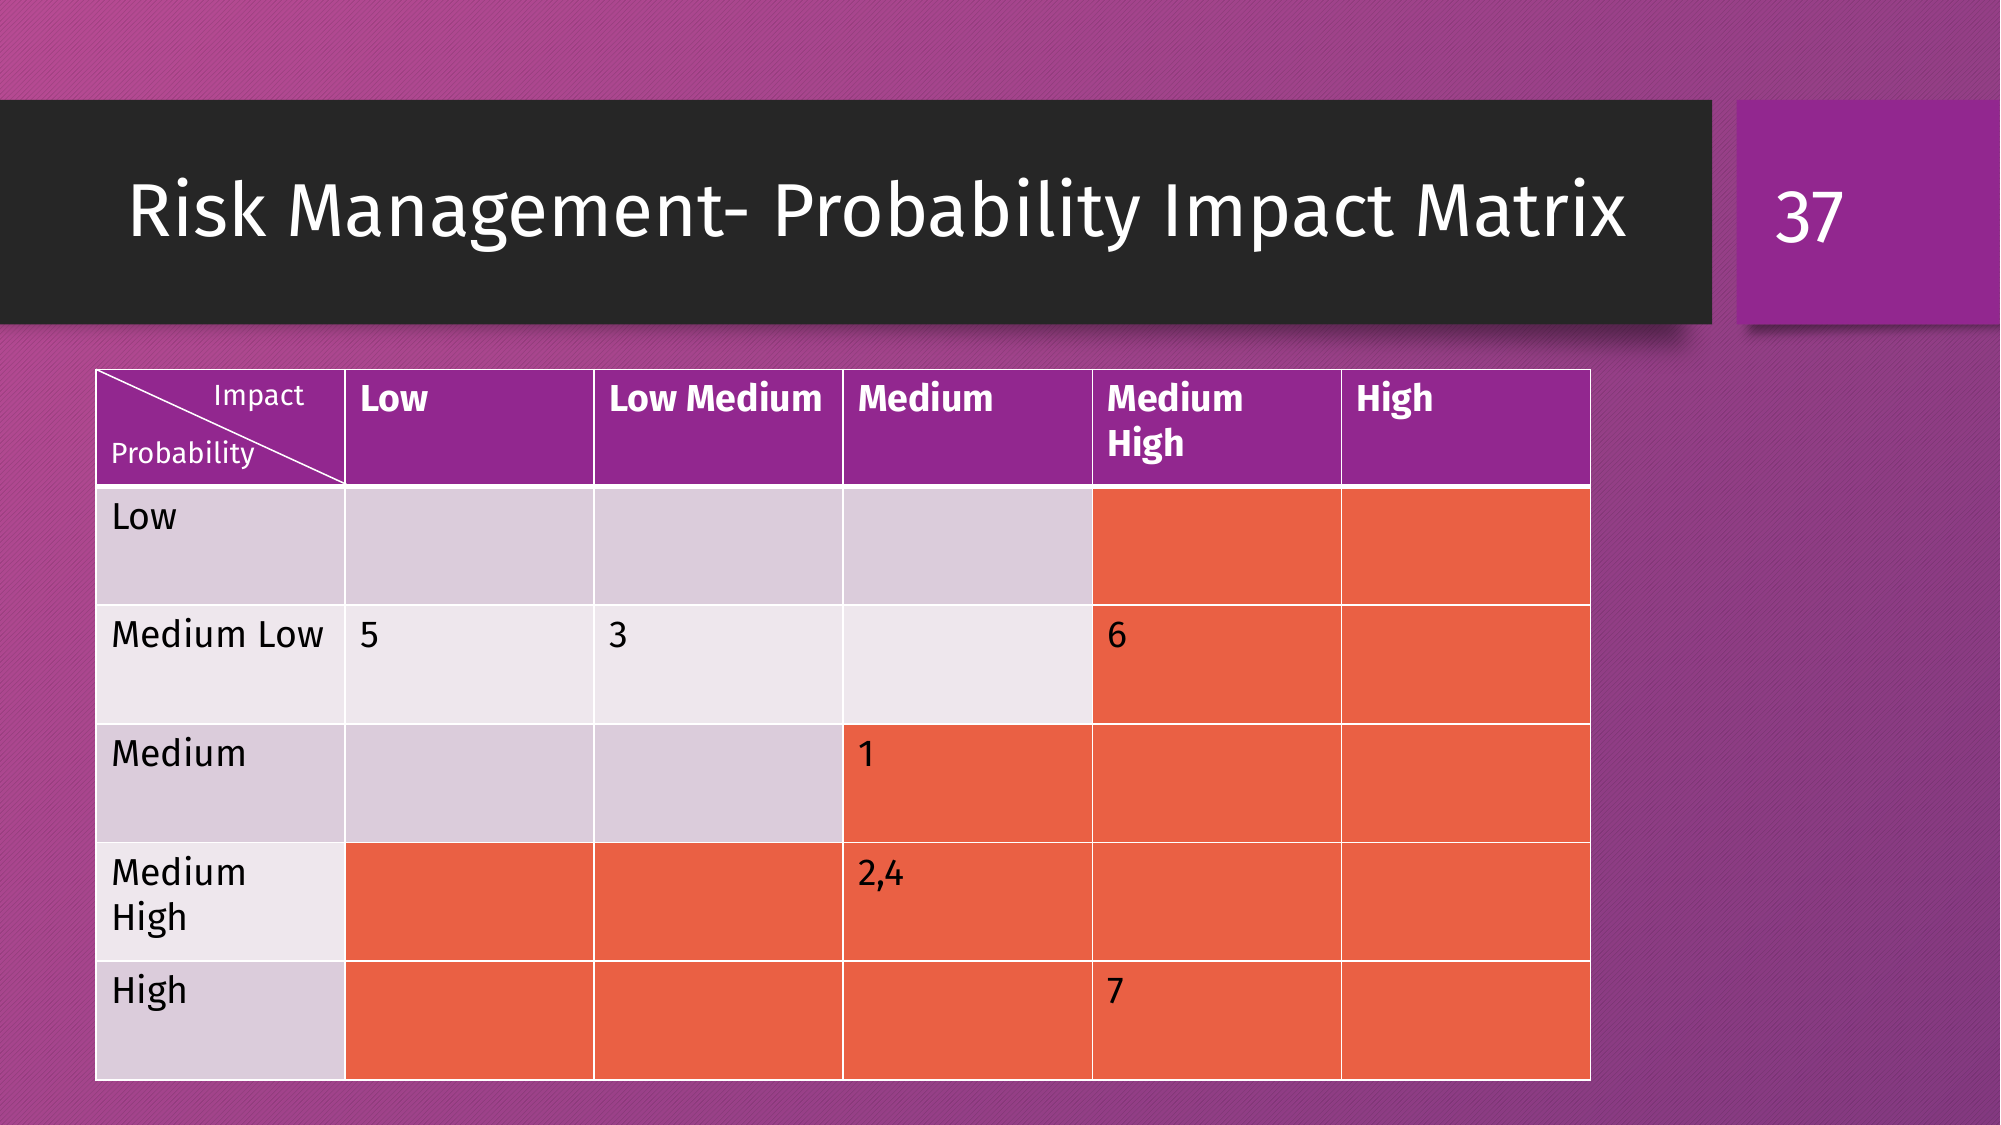

37
# Risk Management- Probability Impact Matrix
|  | Low | Low Medium | Medium | Medium High | High |
| --- | --- | --- | --- | --- | --- |
| Low |  |  |  |  |  |
| Medium Low | 5 | 3 |  | 6 |  |
| Medium |  |  | 1 |  |  |
| Medium High |  |  | 2,4 |  |  |
| High |  |  |  | 7 |  |
Impact
Probability